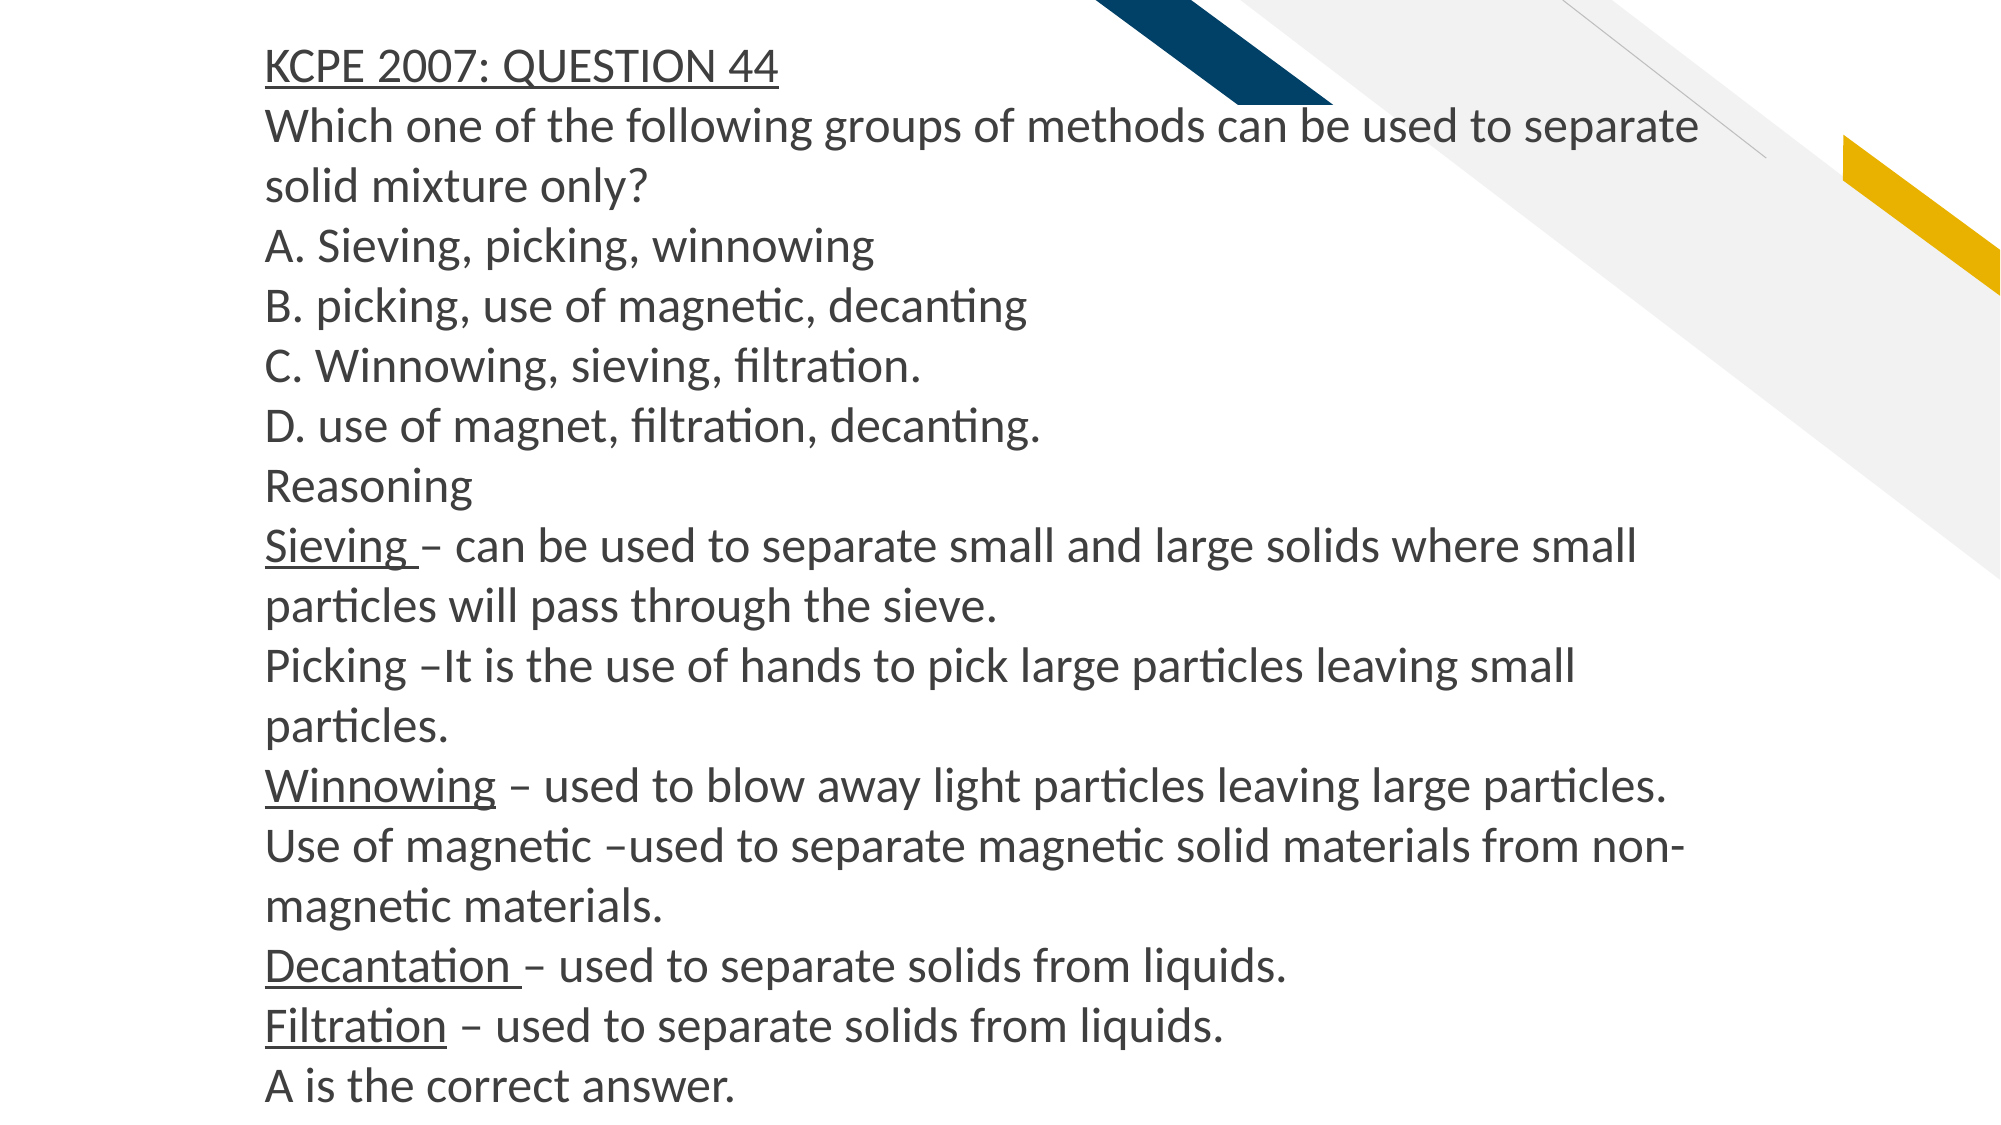

KCPE 2007: QUESTION 44
Which one of the following groups of methods can be used to separate solid mixture only?
A. Sieving, picking, winnowing
B. picking, use of magnetic, decanting
C. Winnowing, sieving, filtration.
D. use of magnet, filtration, decanting.
Reasoning
Sieving – can be used to separate small and large solids where small particles will pass through the sieve.
Picking –It is the use of hands to pick large particles leaving small particles.
Winnowing – used to blow away light particles leaving large particles.
Use of magnetic –used to separate magnetic solid materials from non-magnetic materials.
Decantation – used to separate solids from liquids.
Filtration – used to separate solids from liquids.
A is the correct answer.